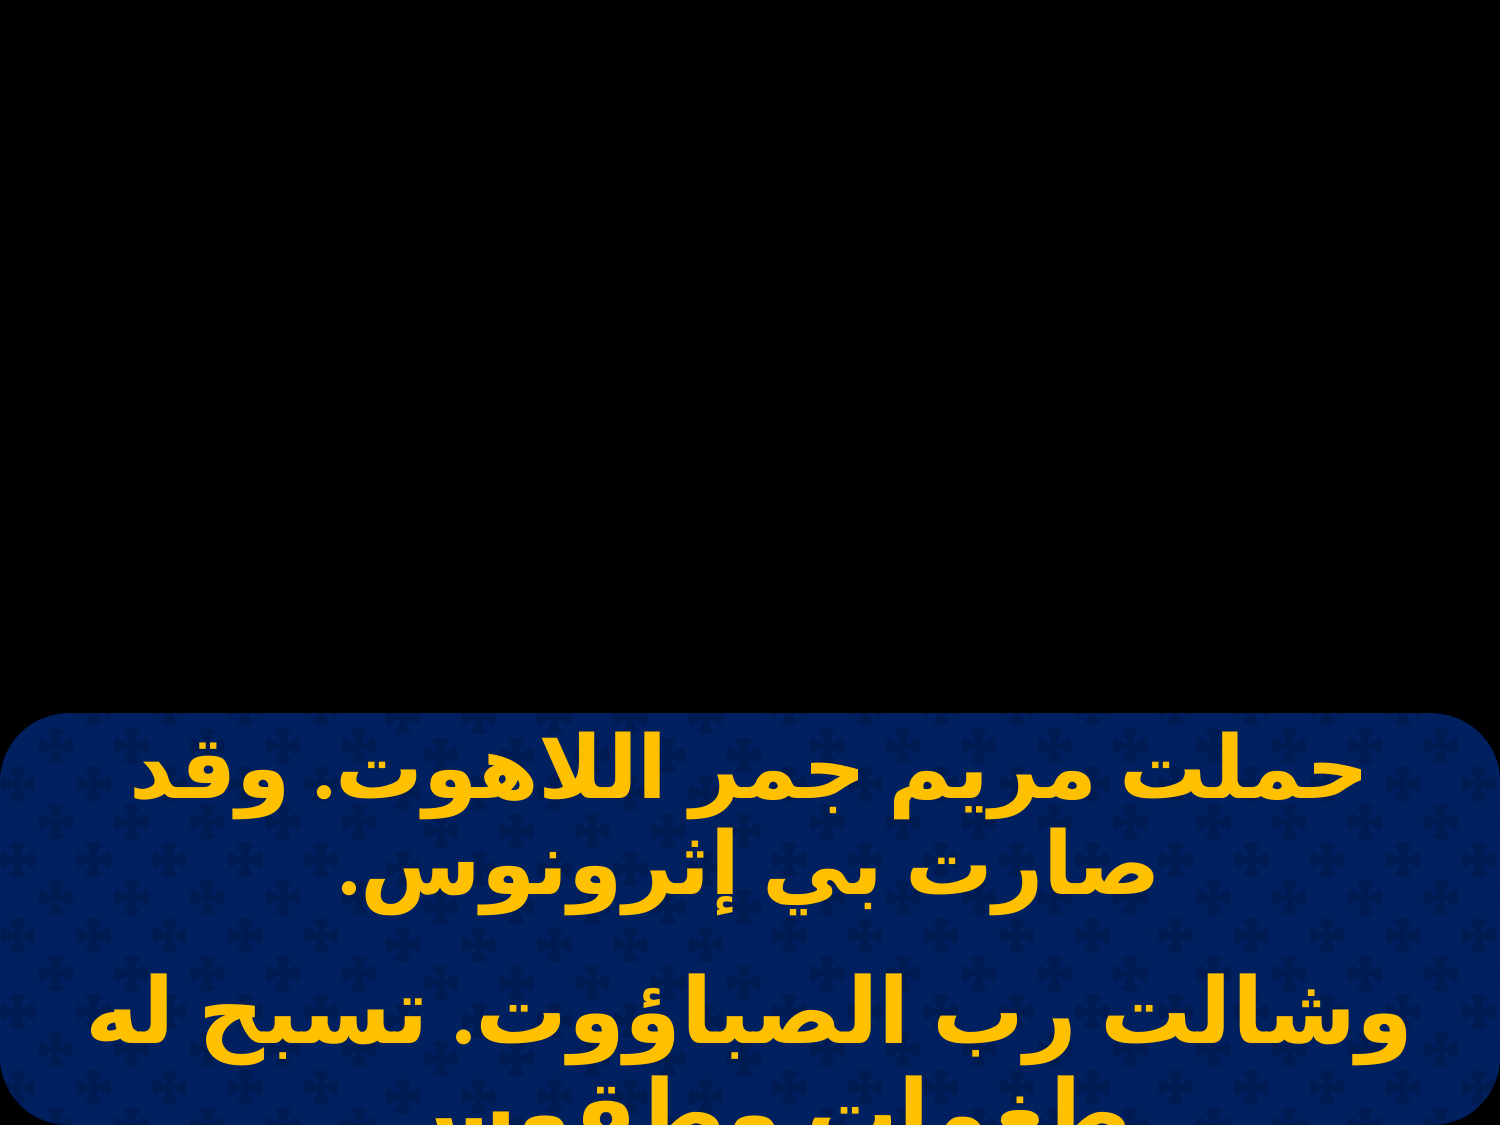

| حملت مريم جمر اللاهوت. وقد صارت بي إثرونوس. |
| --- |
|  |
| وشالت رب الصباؤوت. تسبح له طغمات وطقوس. |